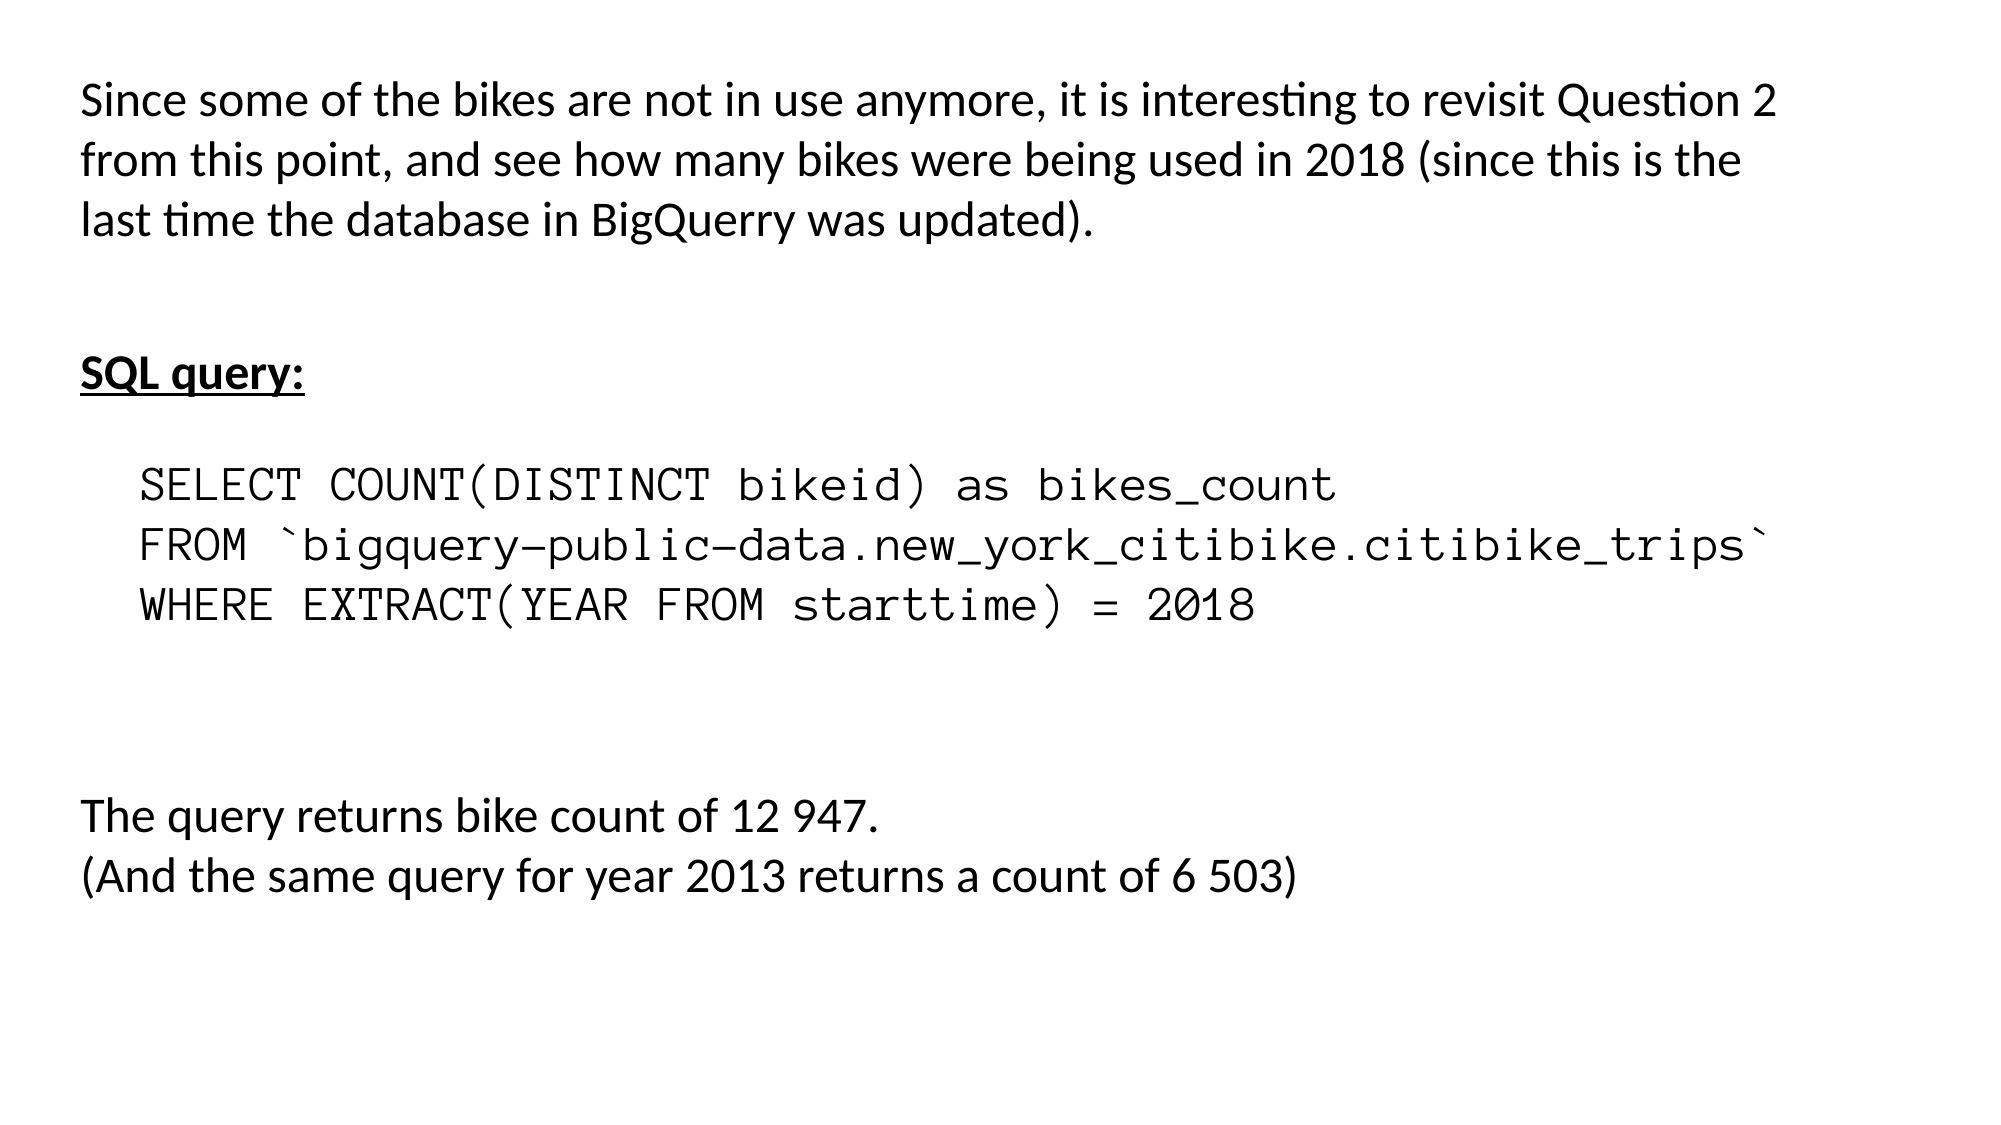

Since some of the bikes are not in use anymore, it is interesting to revisit Question 2 from this point, and see how many bikes were being used in 2018 (since this is the last time the database in BigQuerry was updated).
SQL query:
SELECT COUNT(DISTINCT bikeid) as bikes_count
FROM `bigquery-public-data.new_york_citibike.citibike_trips`
WHERE EXTRACT(YEAR FROM starttime) = 2018
The query returns bike count of 12 947.
(And the same query for year 2013 returns a count of 6 503)